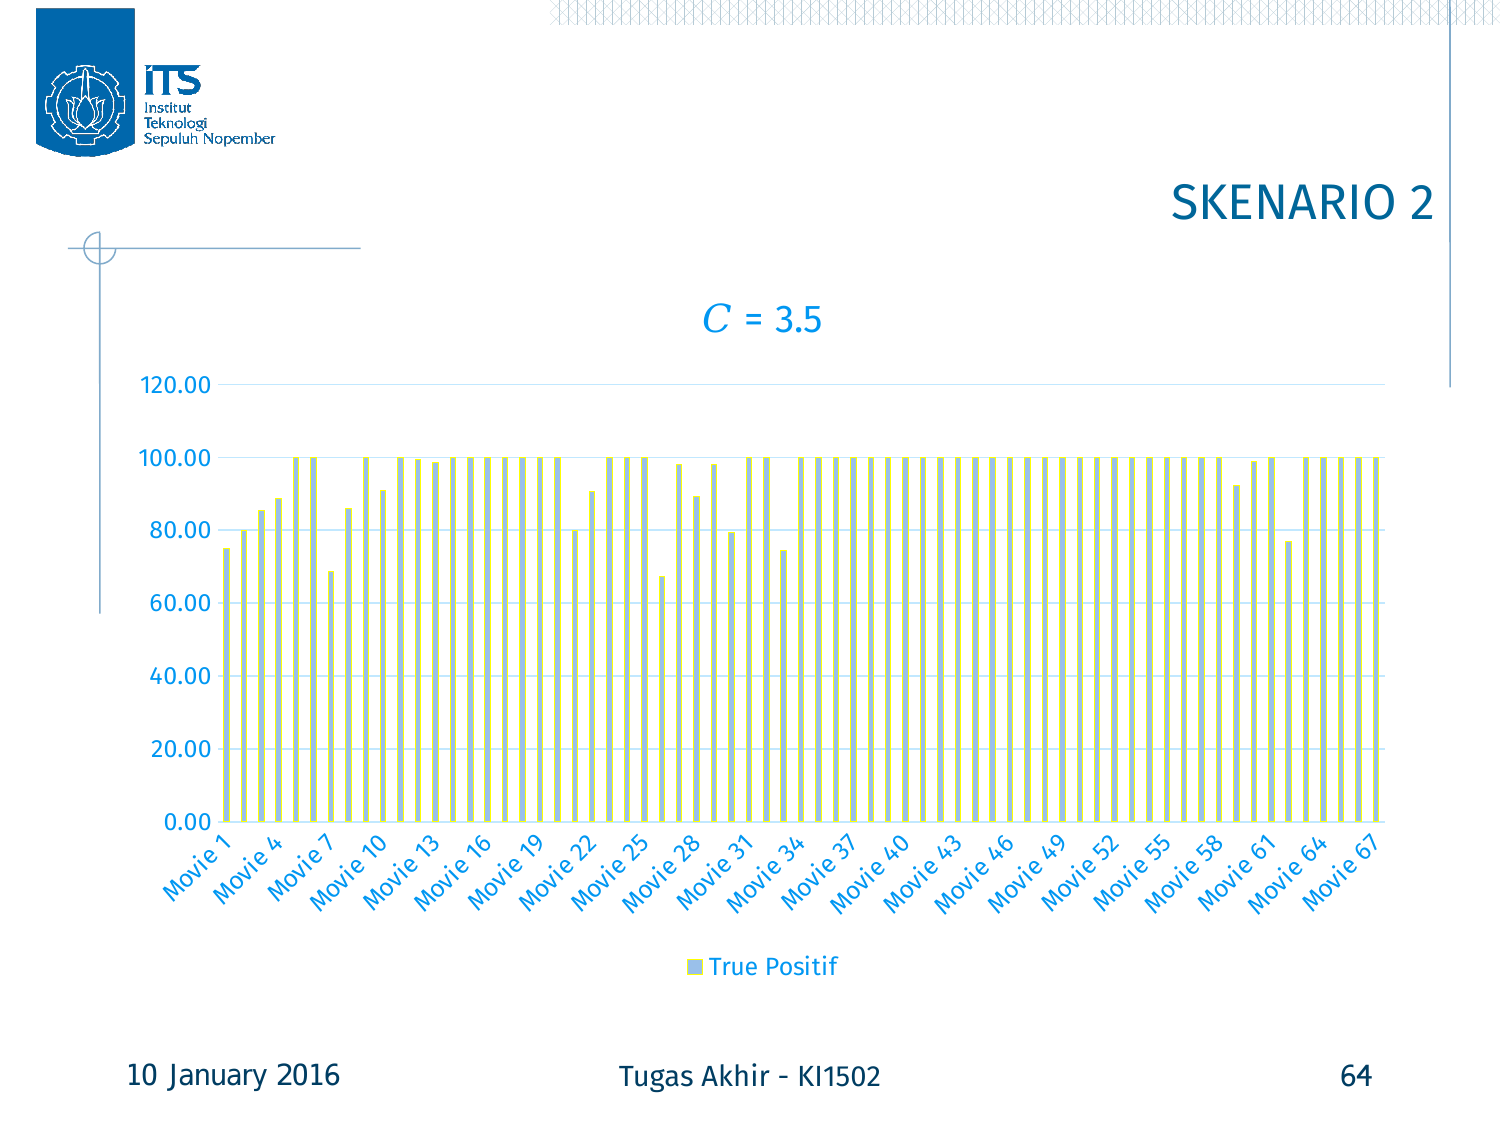

# SKENARIO 2

### Chart: 𝐶 = 3.5

| Category | True Positif |
|---|---|
| Movie 1 | 75.0 |
| Movie 2 | 79.90196078431373 |
| Movie 3 | 85.29411764705883 |
| Movie 4 | 88.72549019607843 |
| Movie 5 | 100.0 |
| Movie 6 | 100.0 |
| Movie 7 | 68.68686868686868 |
| Movie 8 | 85.85858585858585 |
| Movie 9 | 100.0 |
| Movie 10 | 90.86538461538461 |
| Movie 11 | 100.0 |
| Movie 12 | 99.50980392156863 |
| Movie 13 | 98.52941176470588 |
| Movie 14 | 100.0 |
| Movie 15 | 100.0 |
| Movie 16 | 100.0 |
| Movie 17 | 100.0 |
| Movie 18 | 100.0 |
| Movie 19 | 100.0 |
| Movie 20 | 100.0 |
| Movie 21 | 79.90196078431373 |
| Movie 22 | 90.68627450980392 |
| Movie 23 | 100.0 |
| Movie 24 | 100.0 |
| Movie 25 | 100.0 |
| Movie 26 | 67.28395061728395 |
| Movie 27 | 98.14814814814815 |
| Movie 28 | 89.3491124260355 |
| Movie 29 | 98.0392156862745 |
| Movie 30 | 79.41176470588235 |
| Movie 31 | 100.0 |
| Movie 32 | 100.0 |
| Movie 33 | 74.55621301775149 |
| Movie 34 | 100.0 |
| Movie 35 | 100.0 |
| Movie 36 | 100.0 |
| Movie 37 | 100.0 |
| Movie 38 | 100.0 |
| Movie 39 | 100.0 |
| Movie 40 | 100.0 |
| Movie 41 | 100.0 |
| Movie 42 | 100.0 |
| Movie 43 | 100.0 |
| Movie 44 | 100.0 |
| Movie 45 | 100.0 |
| Movie 46 | 100.0 |
| Movie 47 | 100.0 |
| Movie 48 | 100.0 |
| Movie 49 | 100.0 |
| Movie 50 | 100.0 |
| Movie 51 | 100.0 |
| Movie 52 | 100.0 |
| Movie 53 | 100.0 |
| Movie 54 | 100.0 |
| Movie 55 | 100.0 |
| Movie 56 | 100.0 |
| Movie 57 | 100.0 |
| Movie 58 | 100.0 |
| Movie 59 | 92.3076923076923 |
| Movie 60 | 98.81656804733728 |
| Movie 61 | 100.0 |
| Movie 62 | 76.79558011049724 |
| Movie 63 | 100.0 |
| Movie 64 | 100.0 |
| Movie 65 | 100.0 |
| Movie 66 | 100.0 |
| Movie 67 | 100.0 |
10 January 2016
Tugas Akhir - KI1502
64